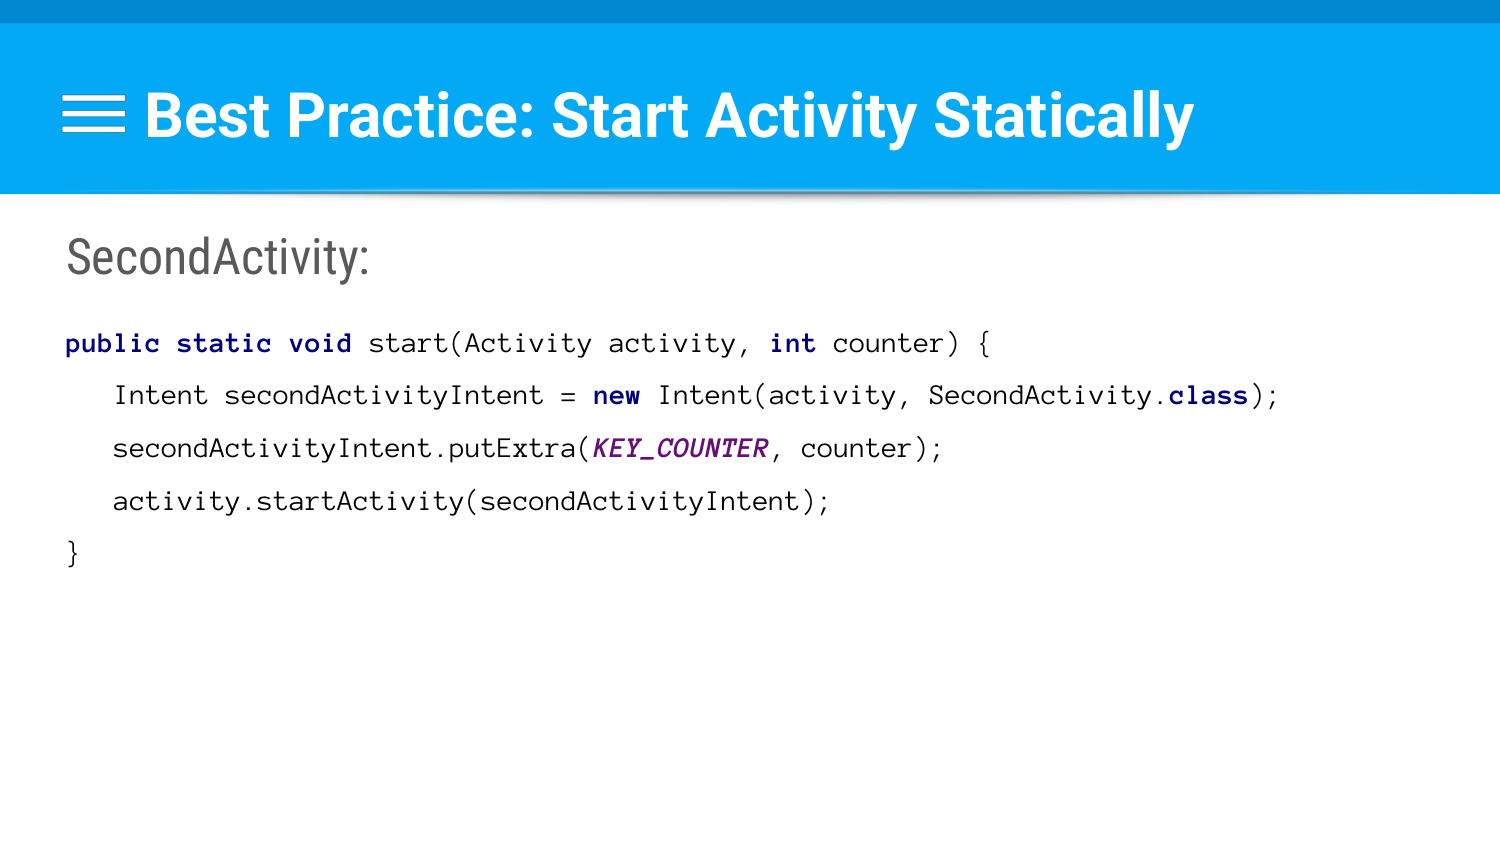

# Best Practice: Start Activity Statically
SecondActivity:
public static void start(Activity activity, int counter) {
   Intent secondActivityIntent = new Intent(activity, SecondActivity.class);
   secondActivityIntent.putExtra(KEY_COUNTER, counter);
   activity.startActivity(secondActivityIntent);
}